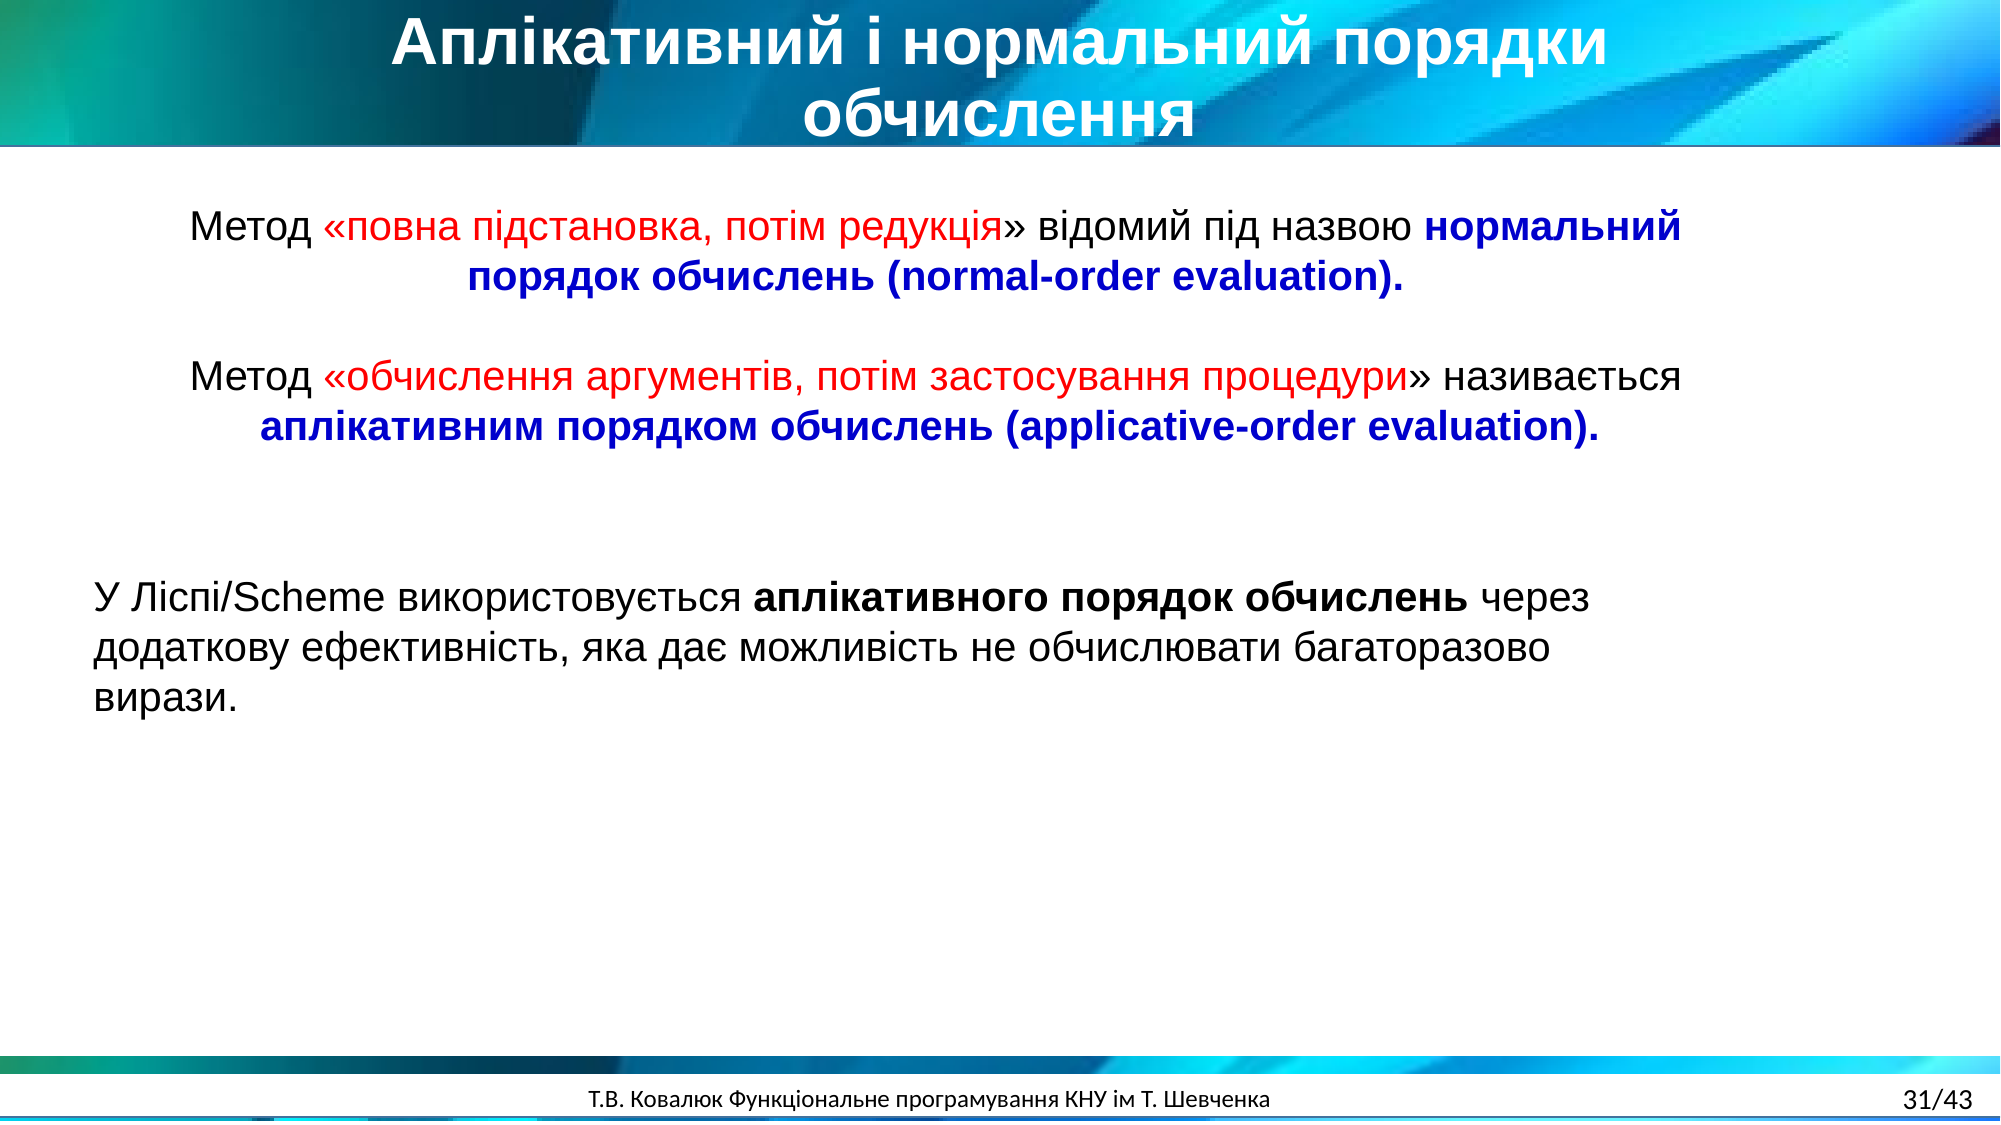

Аплікативний і нормальний порядки обчислення
Метод «повна підстановка, потім редукція» відомий під назвою нормальний порядок обчислень (normal-order evaluation).

Метод «обчислення аргументів, потім застосування процедури» називається аплікативним порядком обчислень (applicative-order evaluation).
У Ліспі/Scheme використовується аплікативного порядок обчислень через додаткову ефективність, яка дає можливість не обчислювати багаторазово вирази.
31/43